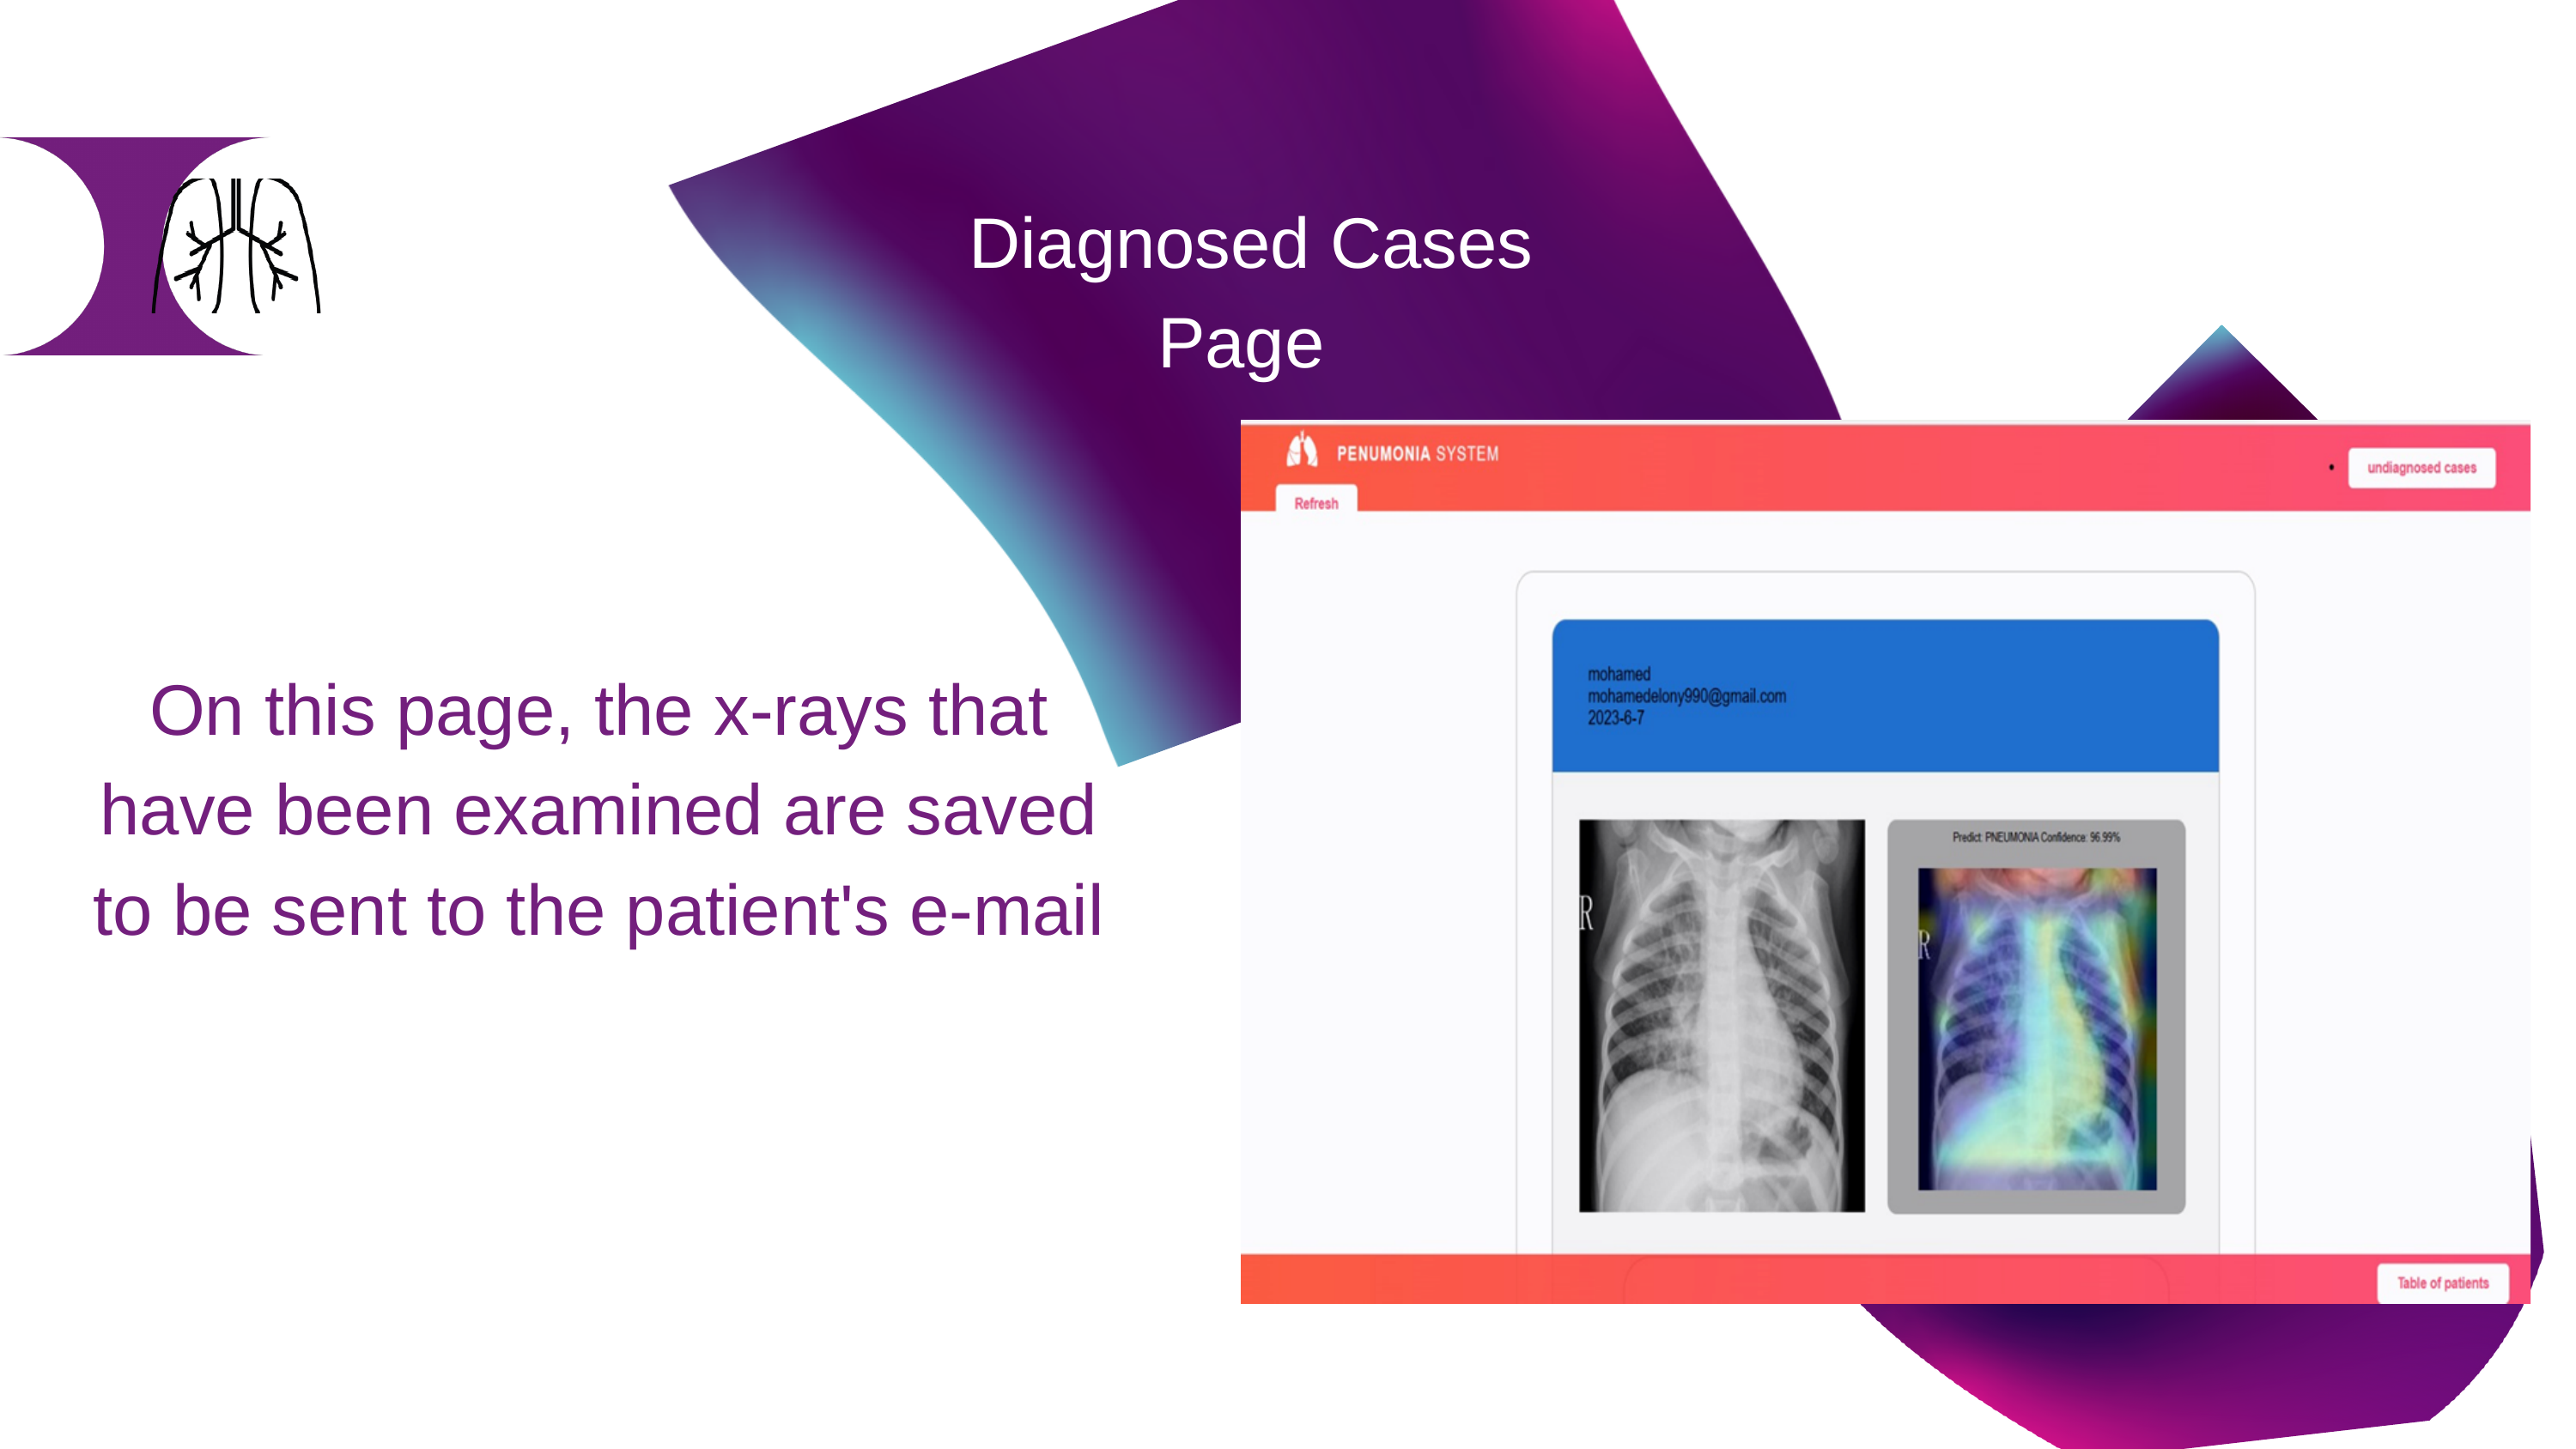

Diagnosed Cases Page

On this page, the x-rays that have been examined are saved to be sent to the patient's e-mail